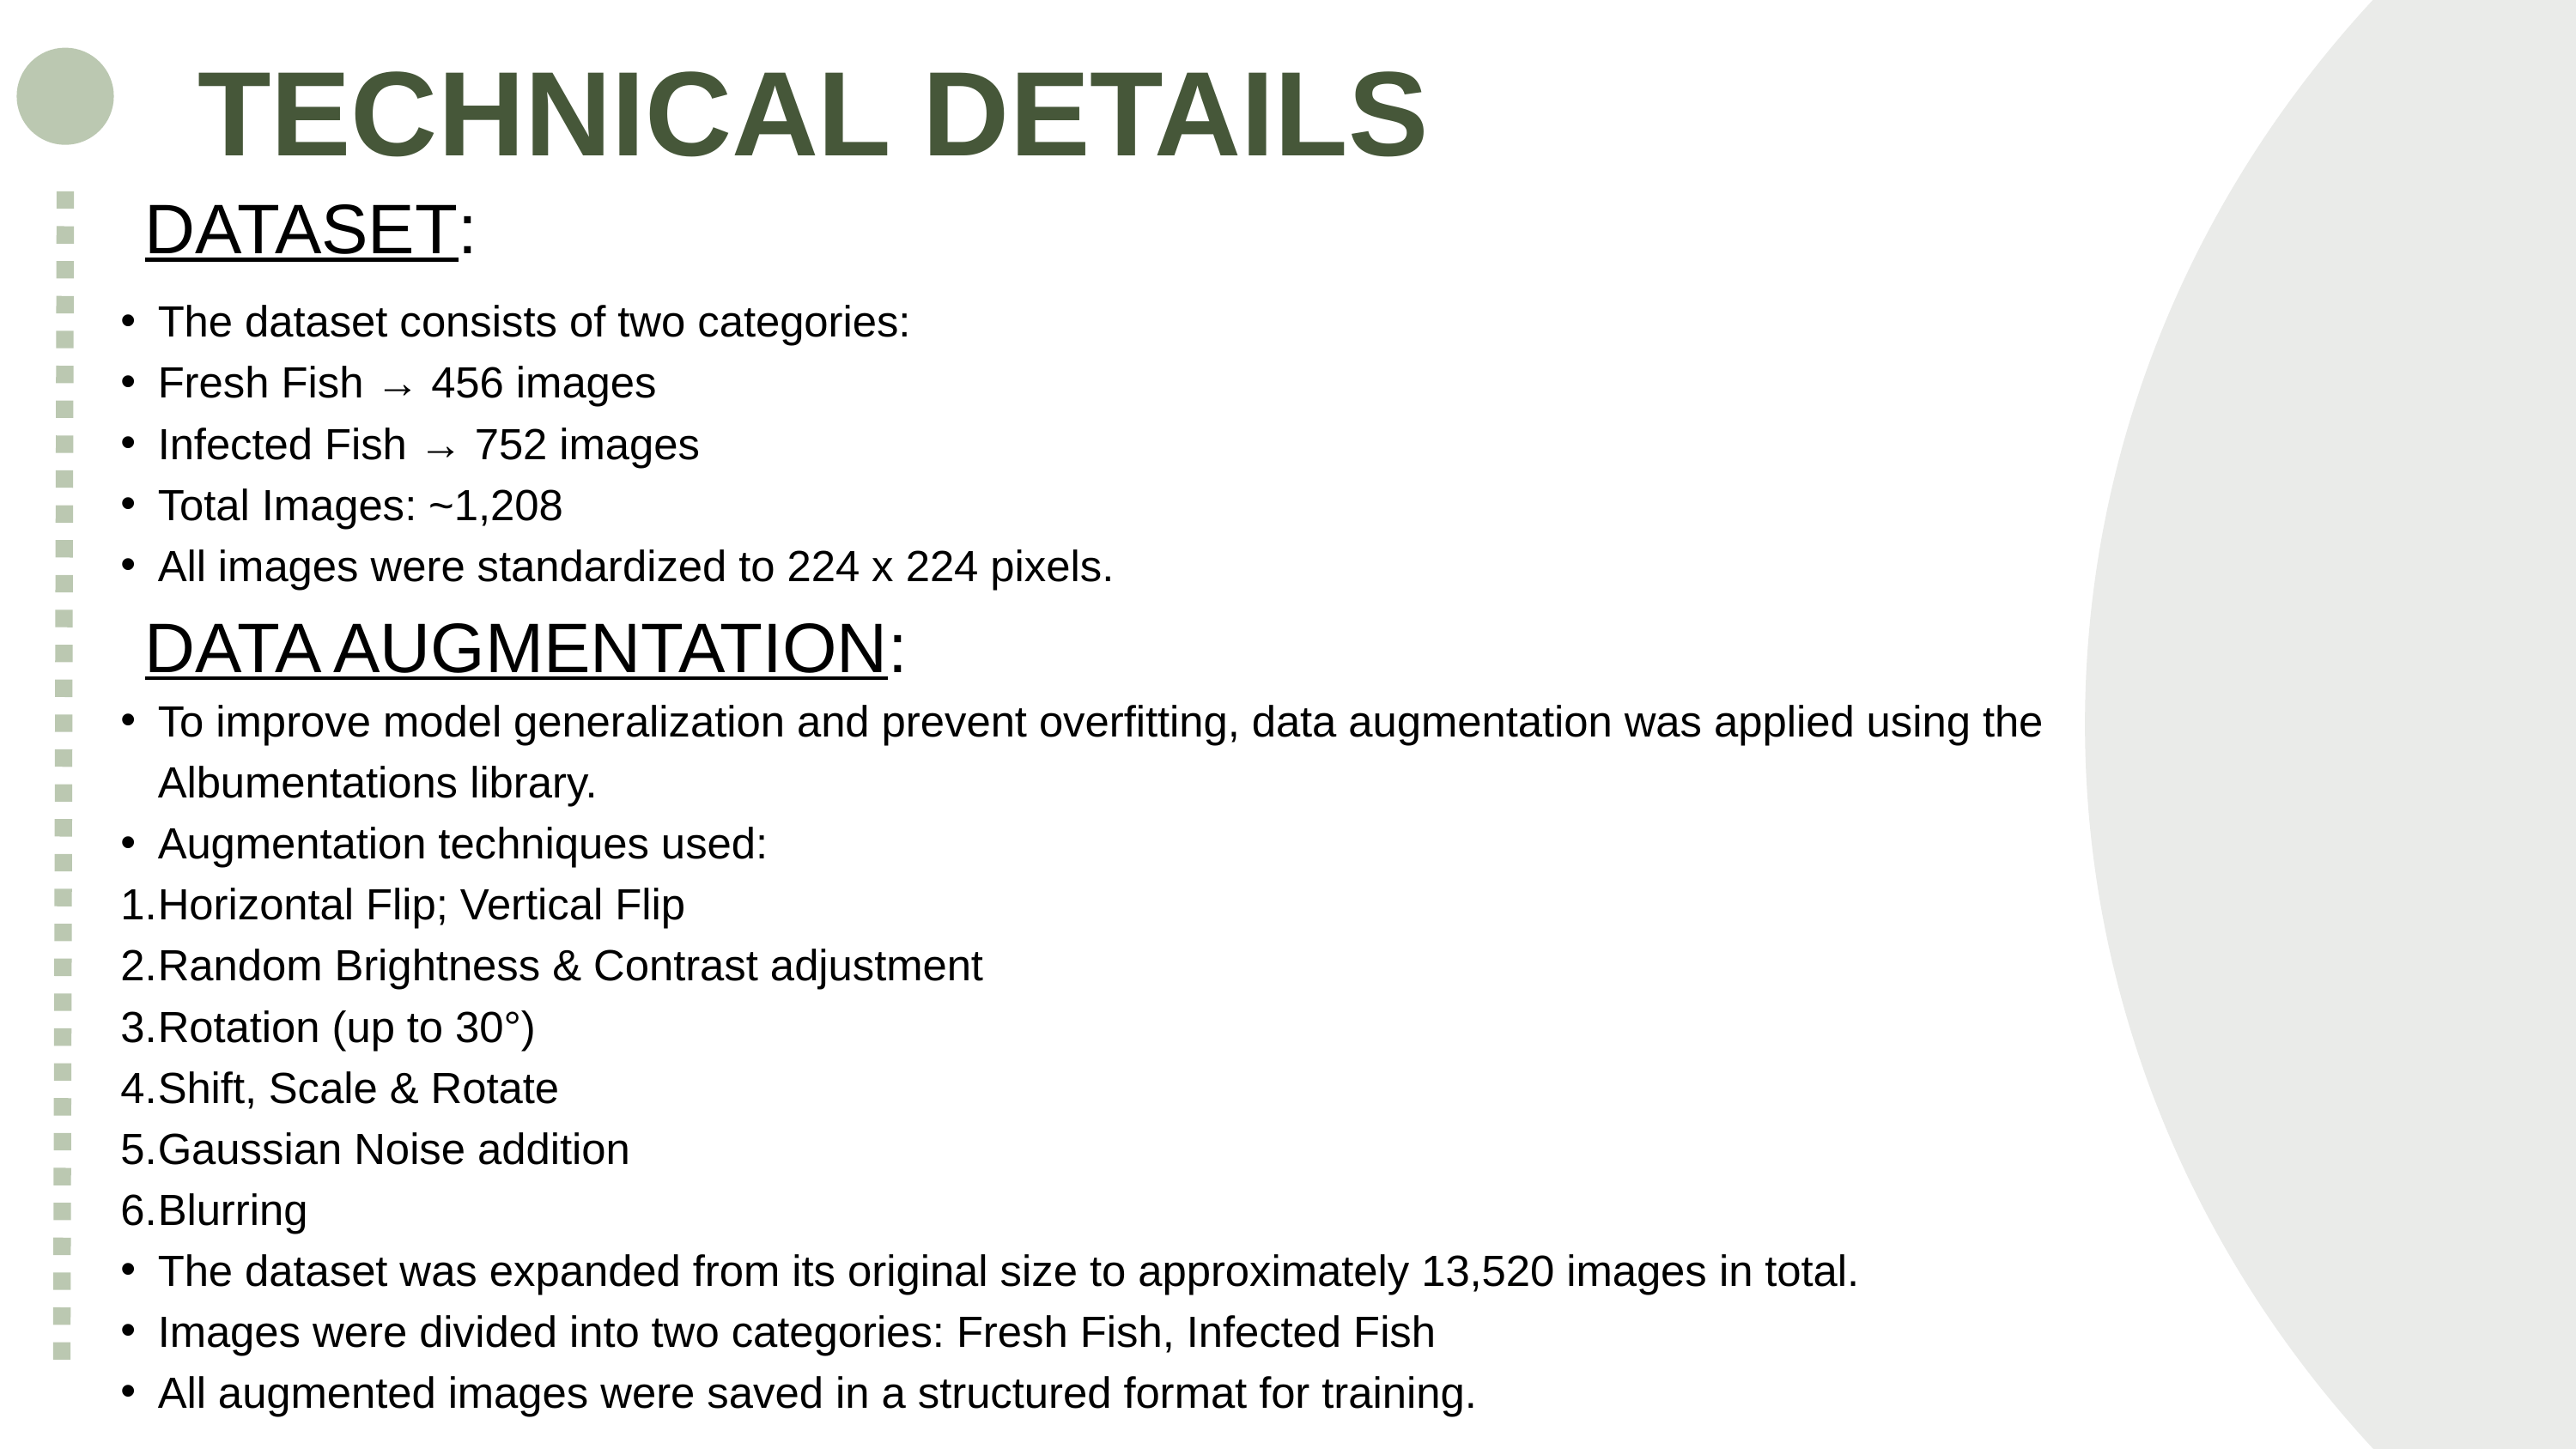

TECHNICAL DETAILS

DATASET:

The dataset consists of two categories:
Fresh Fish → 456 images
Infected Fish → 752 images
Total Images: ~1,208
All images were standardized to 224 x 224 pixels.

DATA AUGMENTATION:
To improve model generalization and prevent overfitting, data augmentation was applied using the Albumentations library.
Augmentation techniques used:
Horizontal Flip; Vertical Flip
Random Brightness & Contrast adjustment
Rotation (up to 30°)
Shift, Scale & Rotate
Gaussian Noise addition
Blurring
The dataset was expanded from its original size to approximately 13,520 images in total.
Images were divided into two categories: Fresh Fish, Infected Fish
All augmented images were saved in a structured format for training.